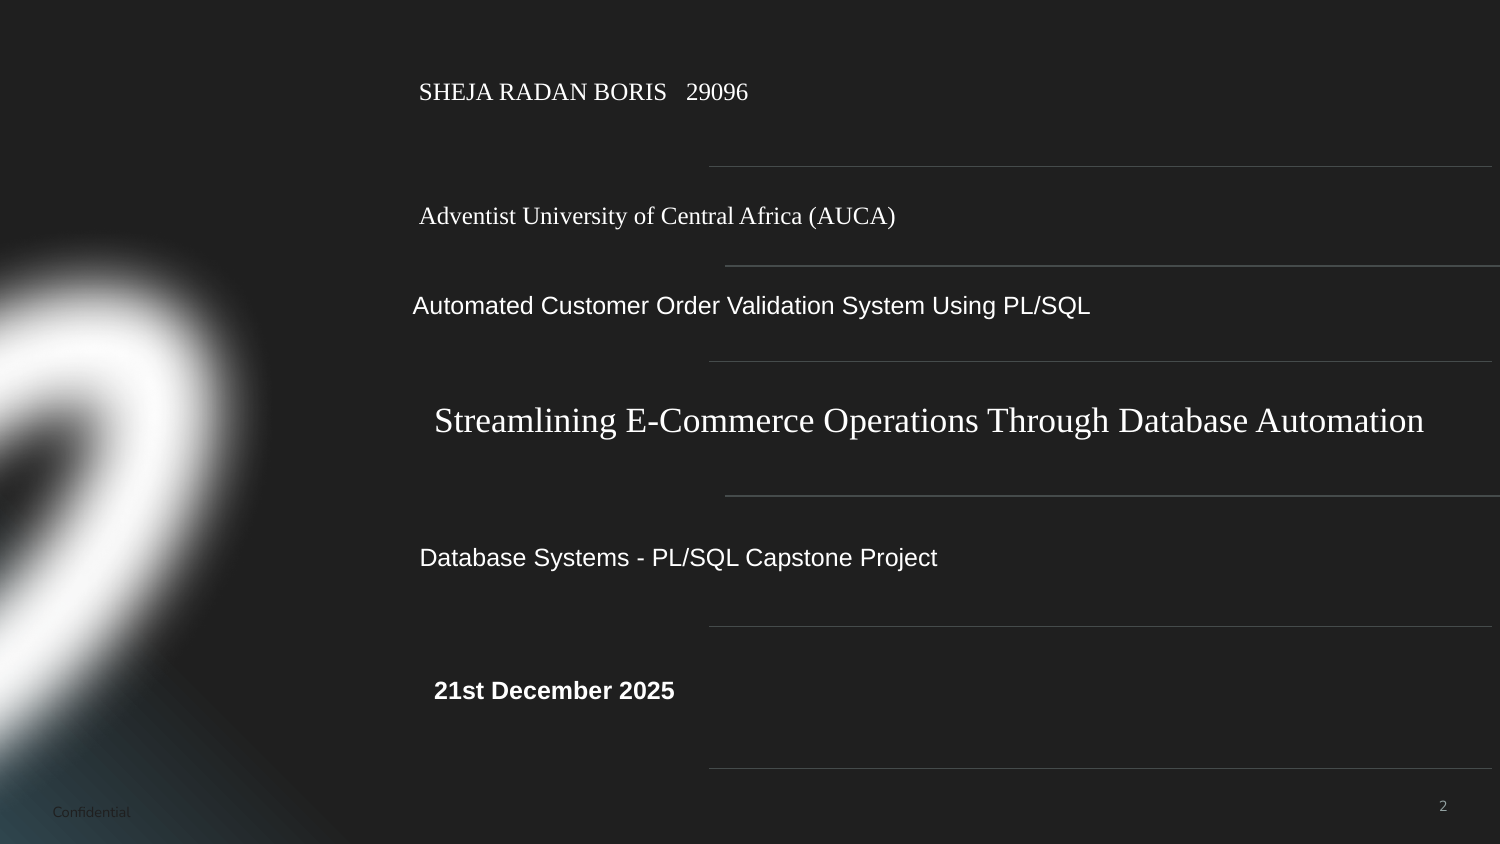

SHEJA RADAN BORIS   29096
 Adventist University of Central Africa (AUCA)
Automated Customer Order Validation System Using PL/SQL
   Streamlining E-Commerce Operations Through Database Automation
 Database Systems - PL/SQL Capstone Project
      21st December 2025
Confidential